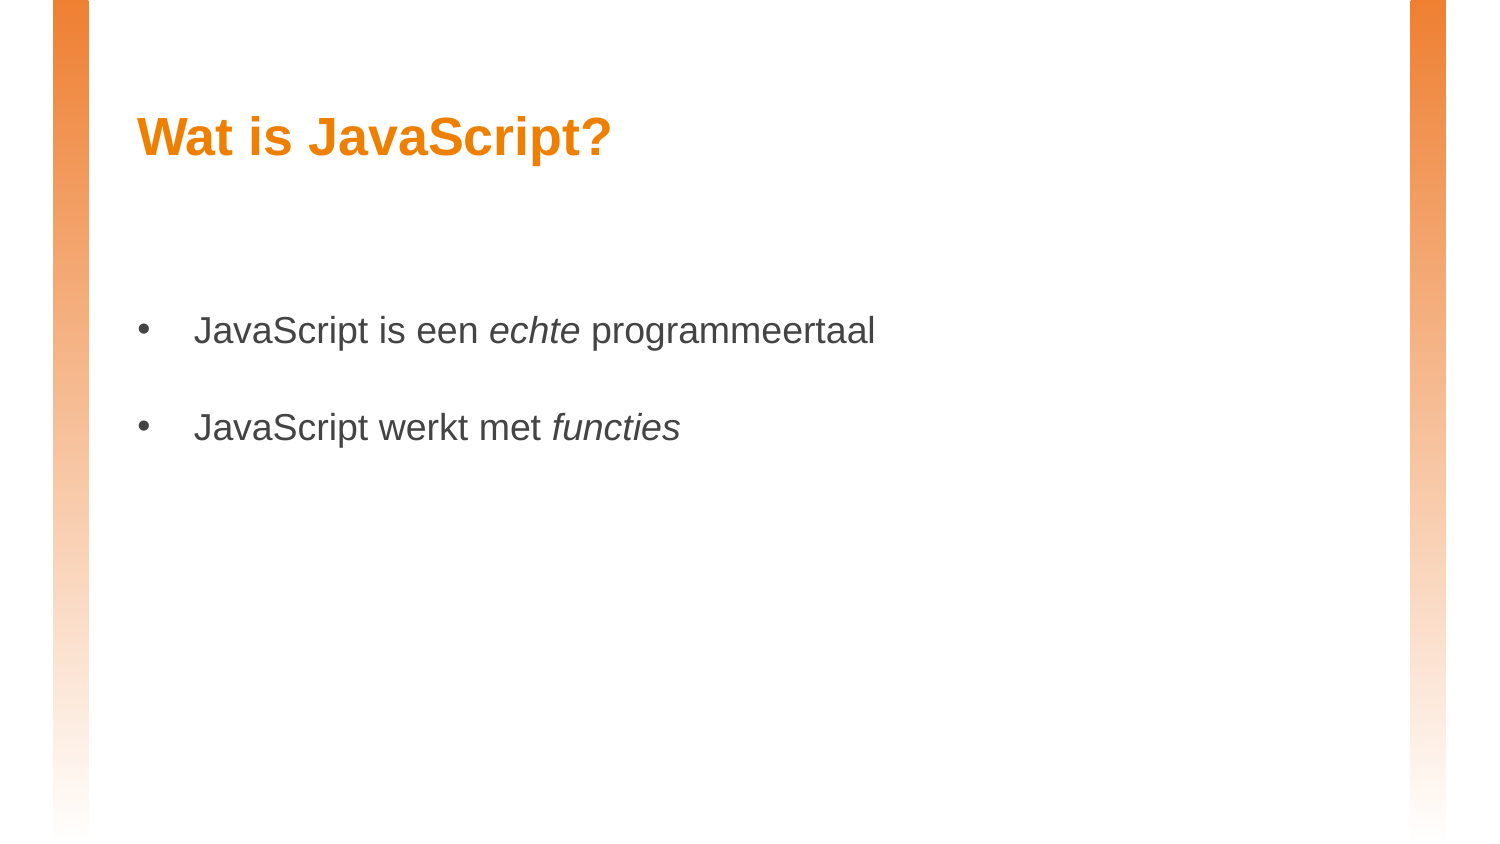

# Wat is JavaScript?

JavaScript is een echte programmeertaal
JavaScript werkt met functies